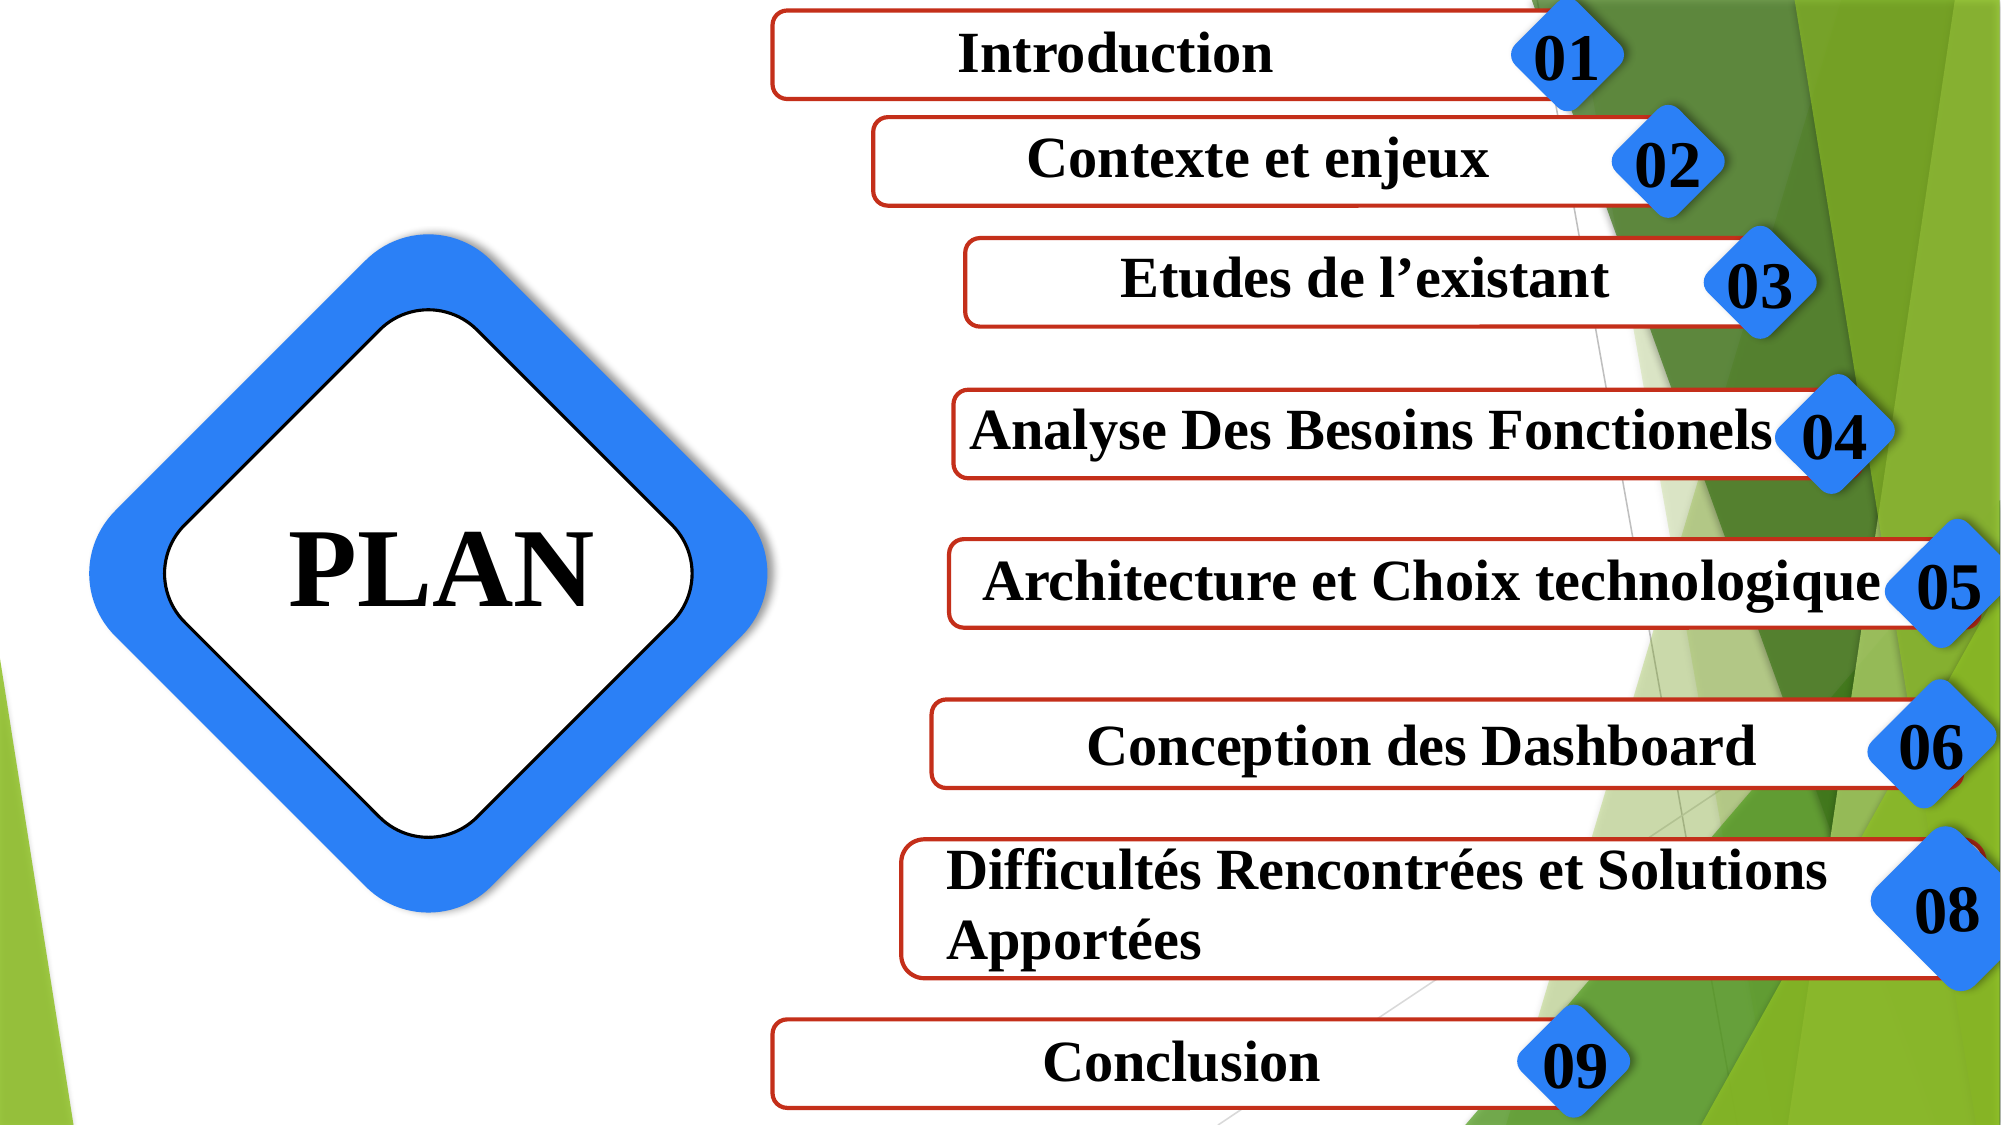

01

Introduction
Contexte et enjeux
02

Etudes de l’existant
03

Analyse Des Besoins Fonctionels
04

PLAN
Architecture et Choix technologique
05

06

Conception des Dashboard
Difficultés Rencontrées et Solutions Apportées

08
09

Conclusion